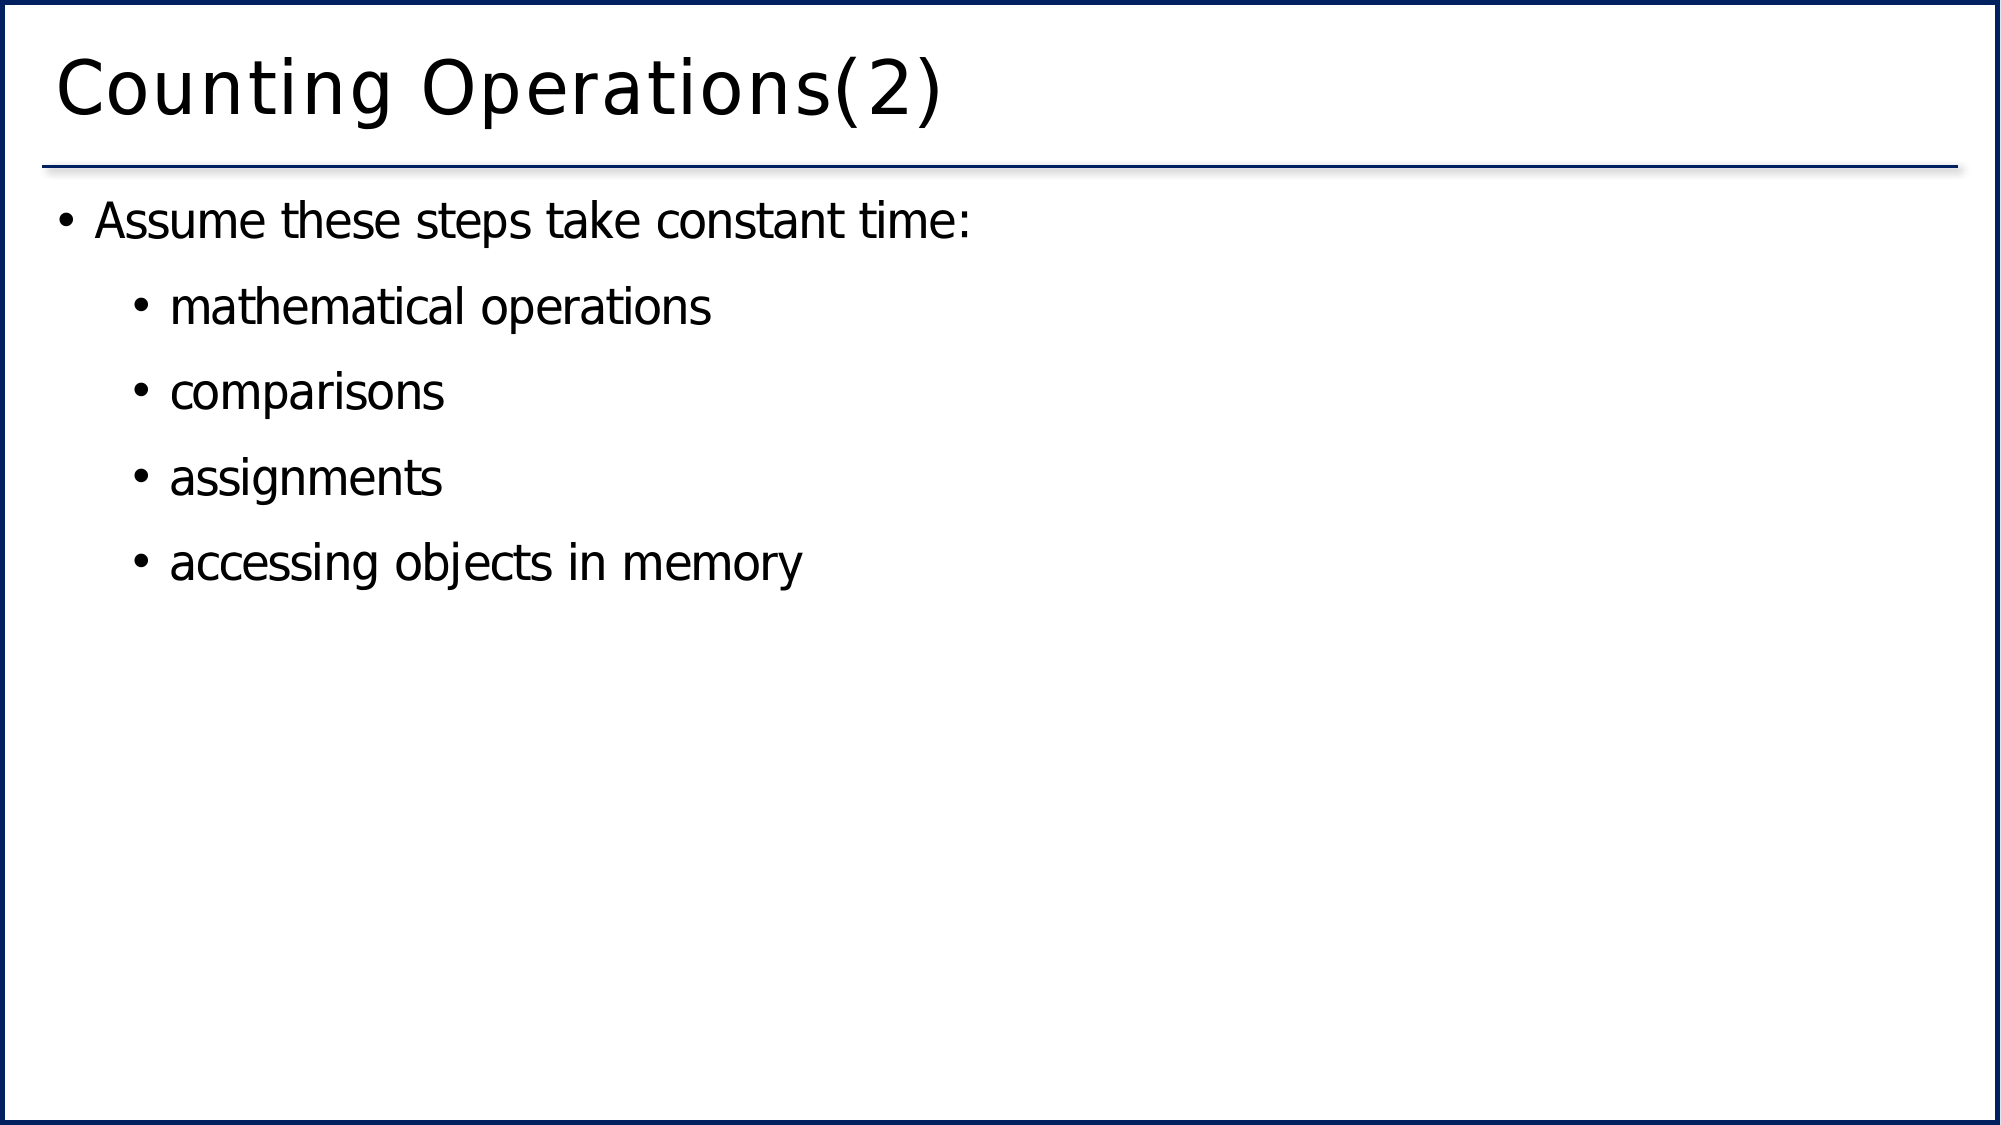

# Counting Operations(2)
Assume these steps take constant time:
mathematical operations
comparisons
assignments
accessing objects in memory